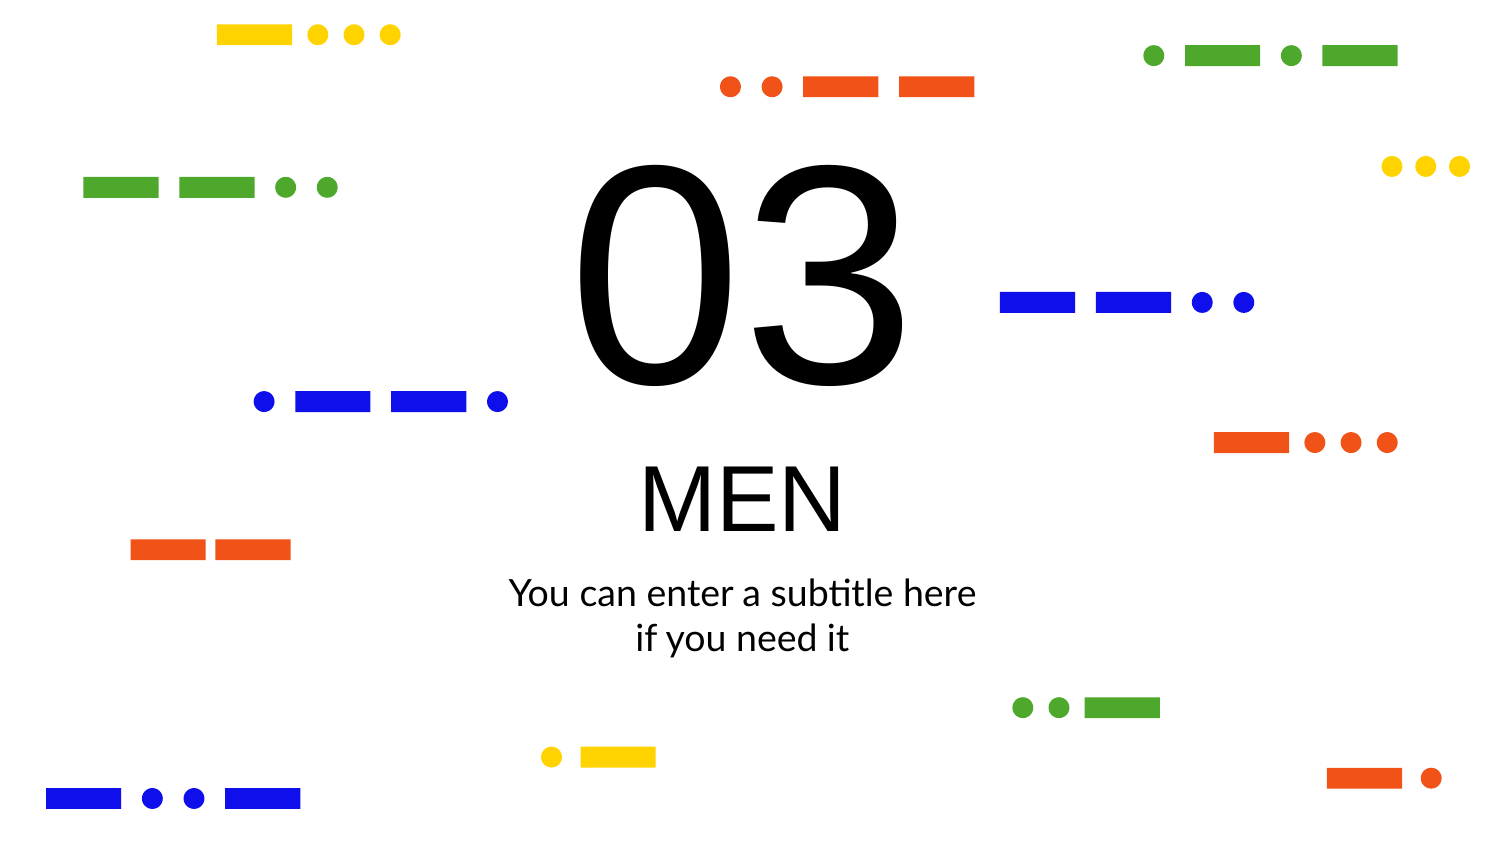

03
# MEN
You can enter a subtitle here if you need it